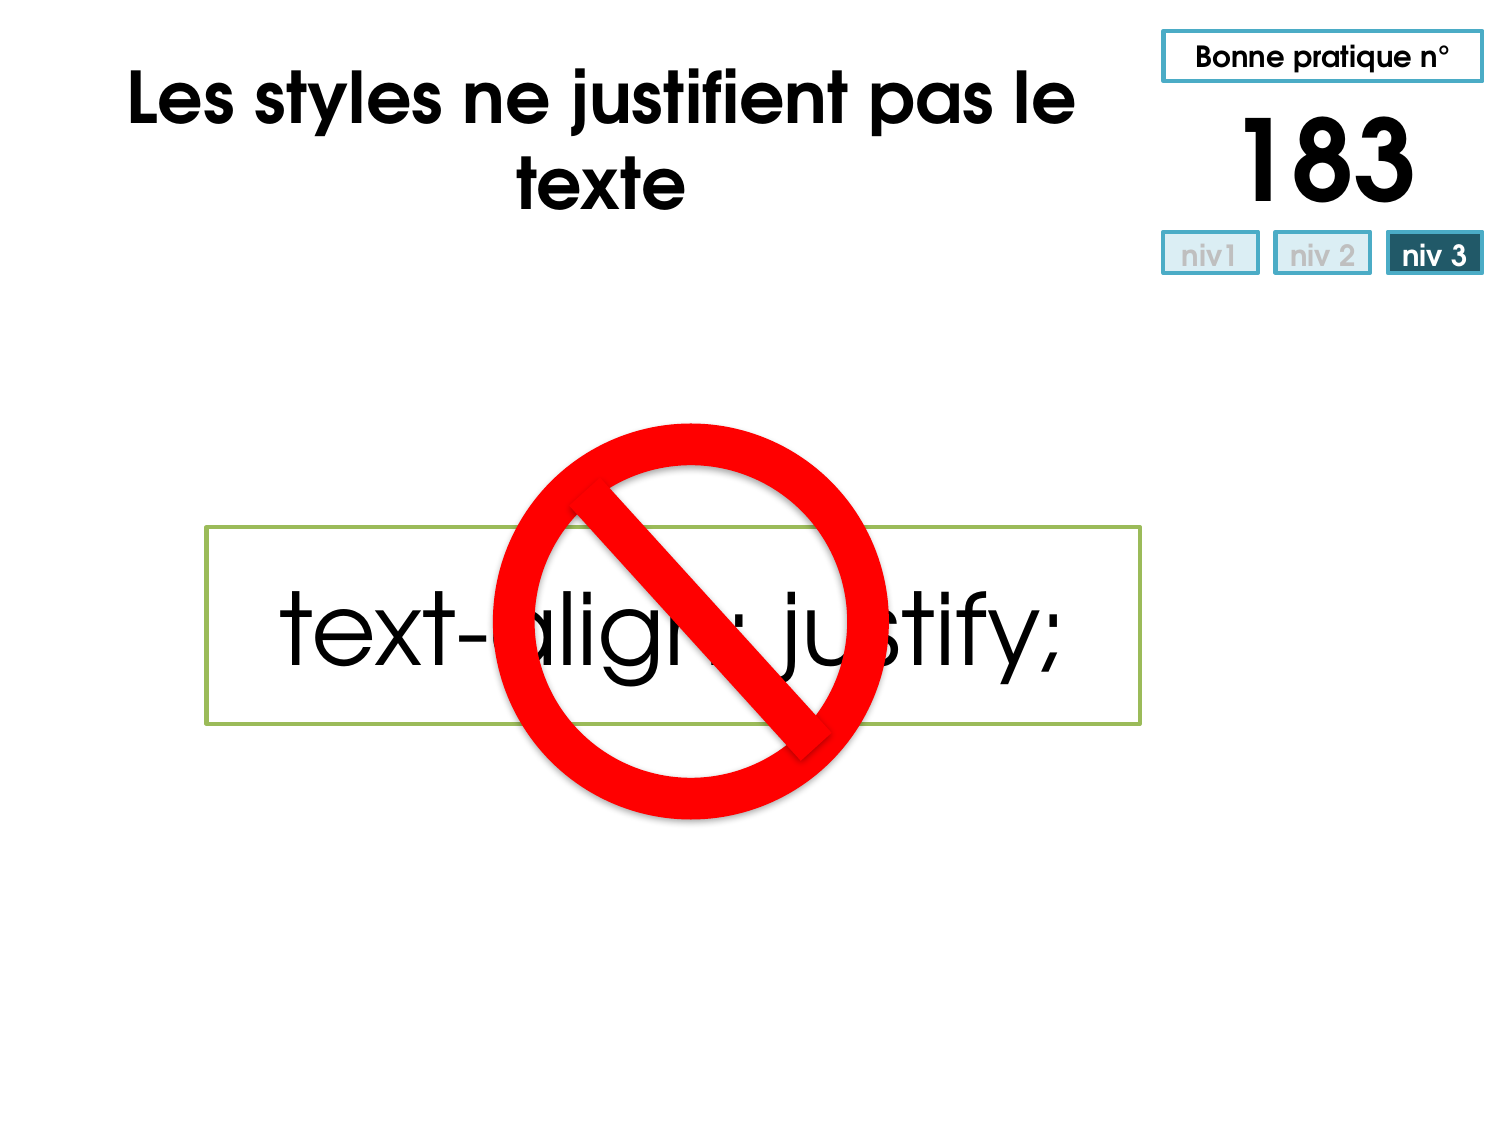

# Les styles ne justifient pas le texte
183

text-align: justify;